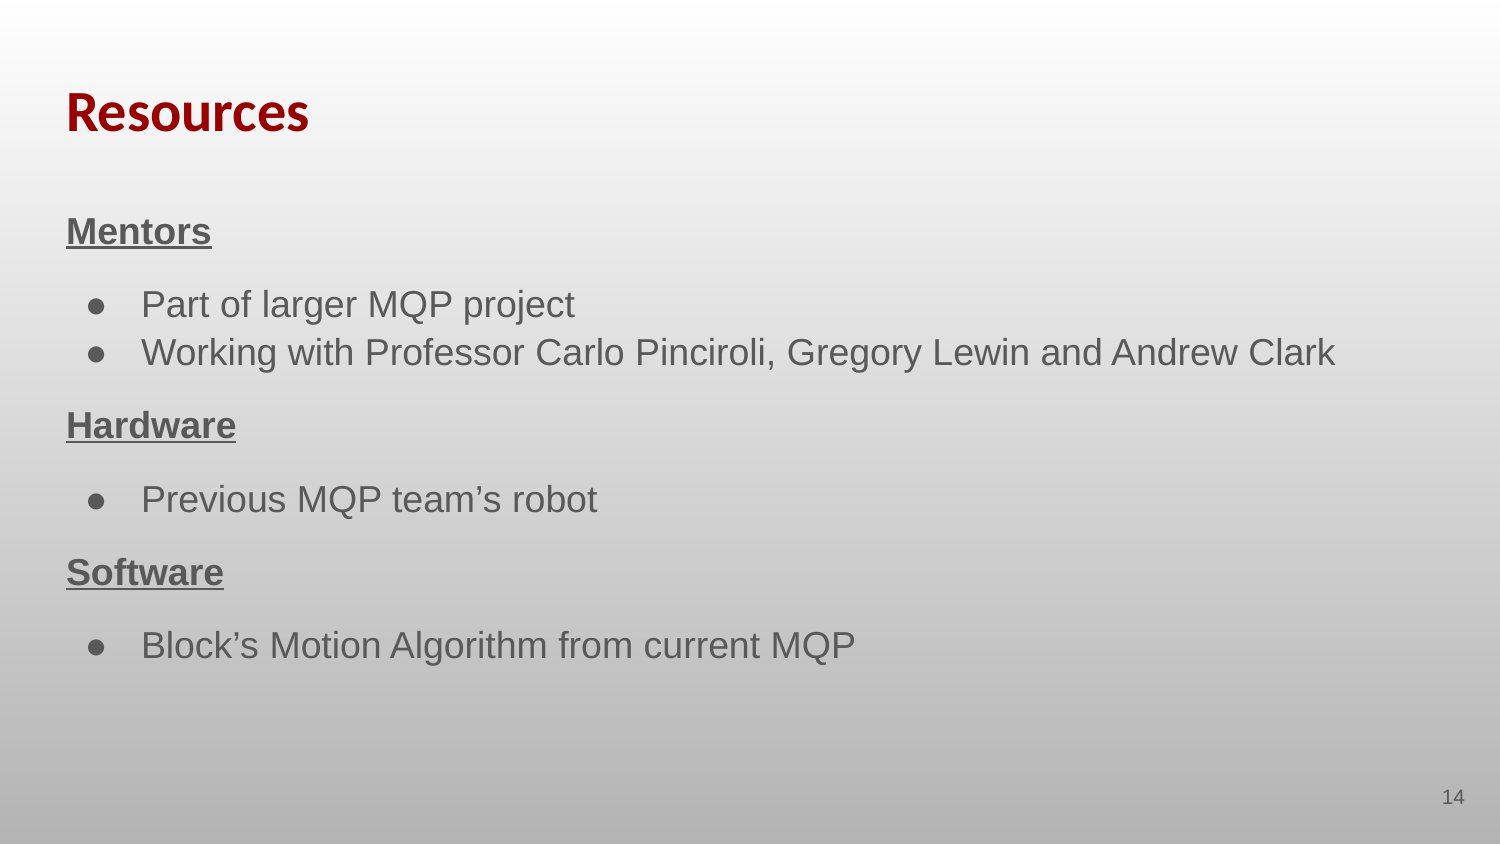

# Resources

Mentors
Part of larger MQP project
Working with Professor Carlo Pinciroli, Gregory Lewin and Andrew Clark
Hardware
Previous MQP team’s robot
Software
Block’s Motion Algorithm from current MQP
14